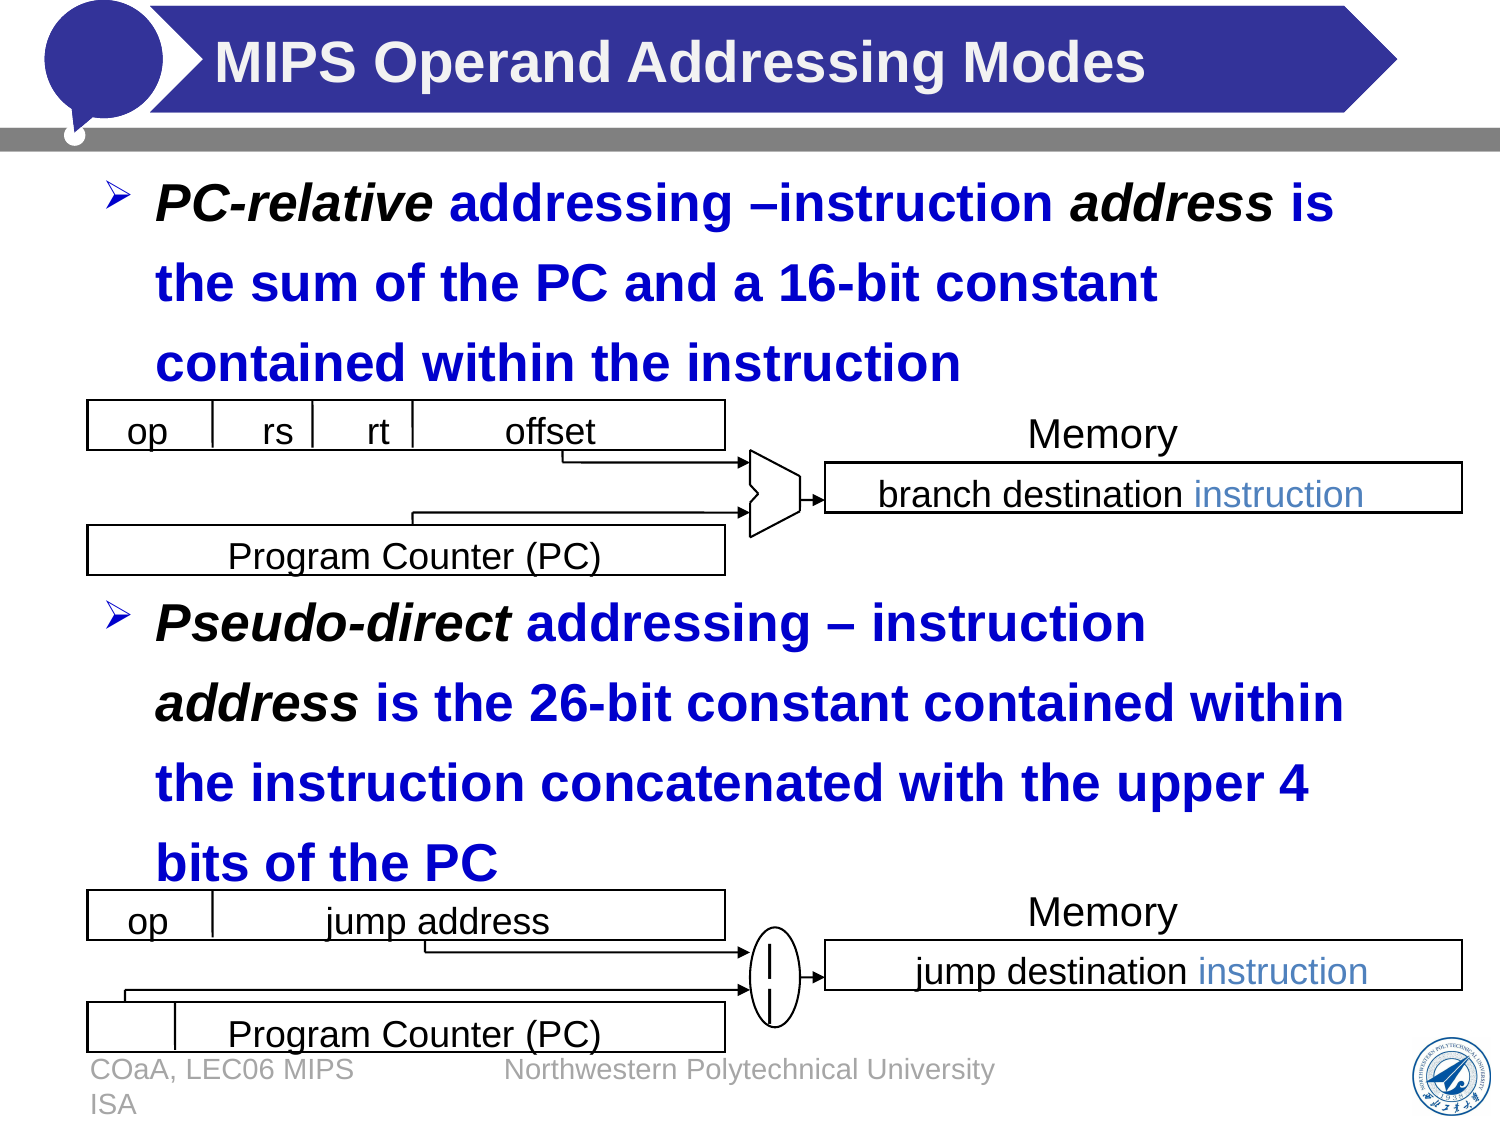

# MIPS Operand Addressing Modes

PC-relative addressing –instruction address is the sum of the PC and a 16-bit constant contained within the instruction

Pseudo-direct addressing – instruction address is the 26-bit constant contained within the instruction concatenated with the upper 4 bits of the PC

op         rs       rt           offset

Memory

branch destination instruction

Program Counter (PC)
Memory

op               jump address

|
|

jump destination instruction

Program Counter (PC)
COaA, LEC06 MIPS ISA
Northwestern Polytechnical University
29